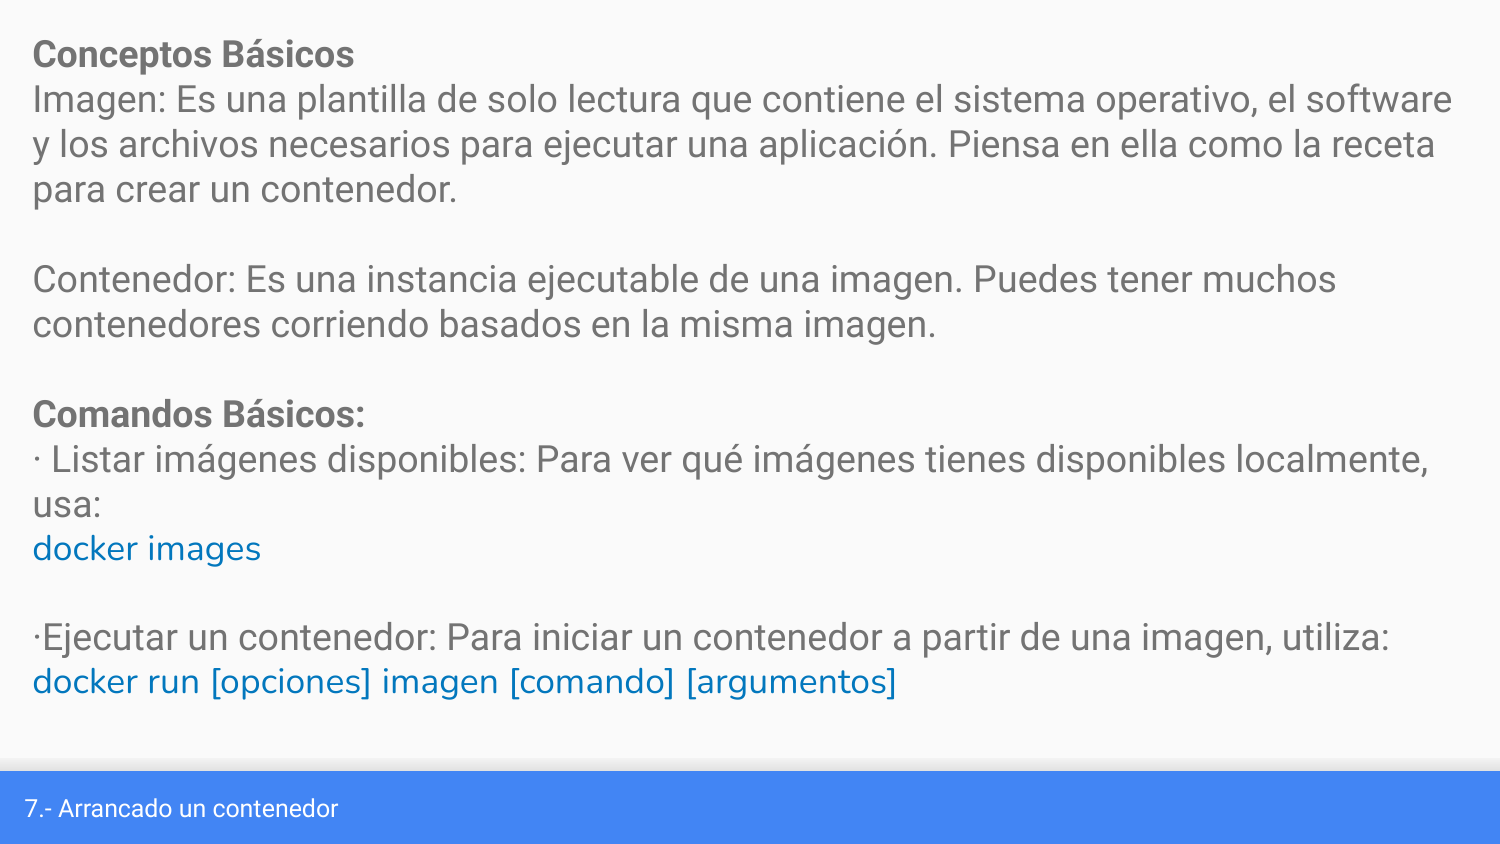

Conceptos Básicos
Imagen: Es una plantilla de solo lectura que contiene el sistema operativo, el software y los archivos necesarios para ejecutar una aplicación. Piensa en ella como la receta para crear un contenedor.

Contenedor: Es una instancia ejecutable de una imagen. Puedes tener muchos contenedores corriendo basados en la misma imagen.

Comandos Básicos:
· Listar imágenes disponibles: Para ver qué imágenes tienes disponibles localmente, usa:
docker images

·Ejecutar un contenedor: Para iniciar un contenedor a partir de una imagen, utiliza:
docker run [opciones] imagen [comando] [argumentos]

7.- Arrancado un contenedor